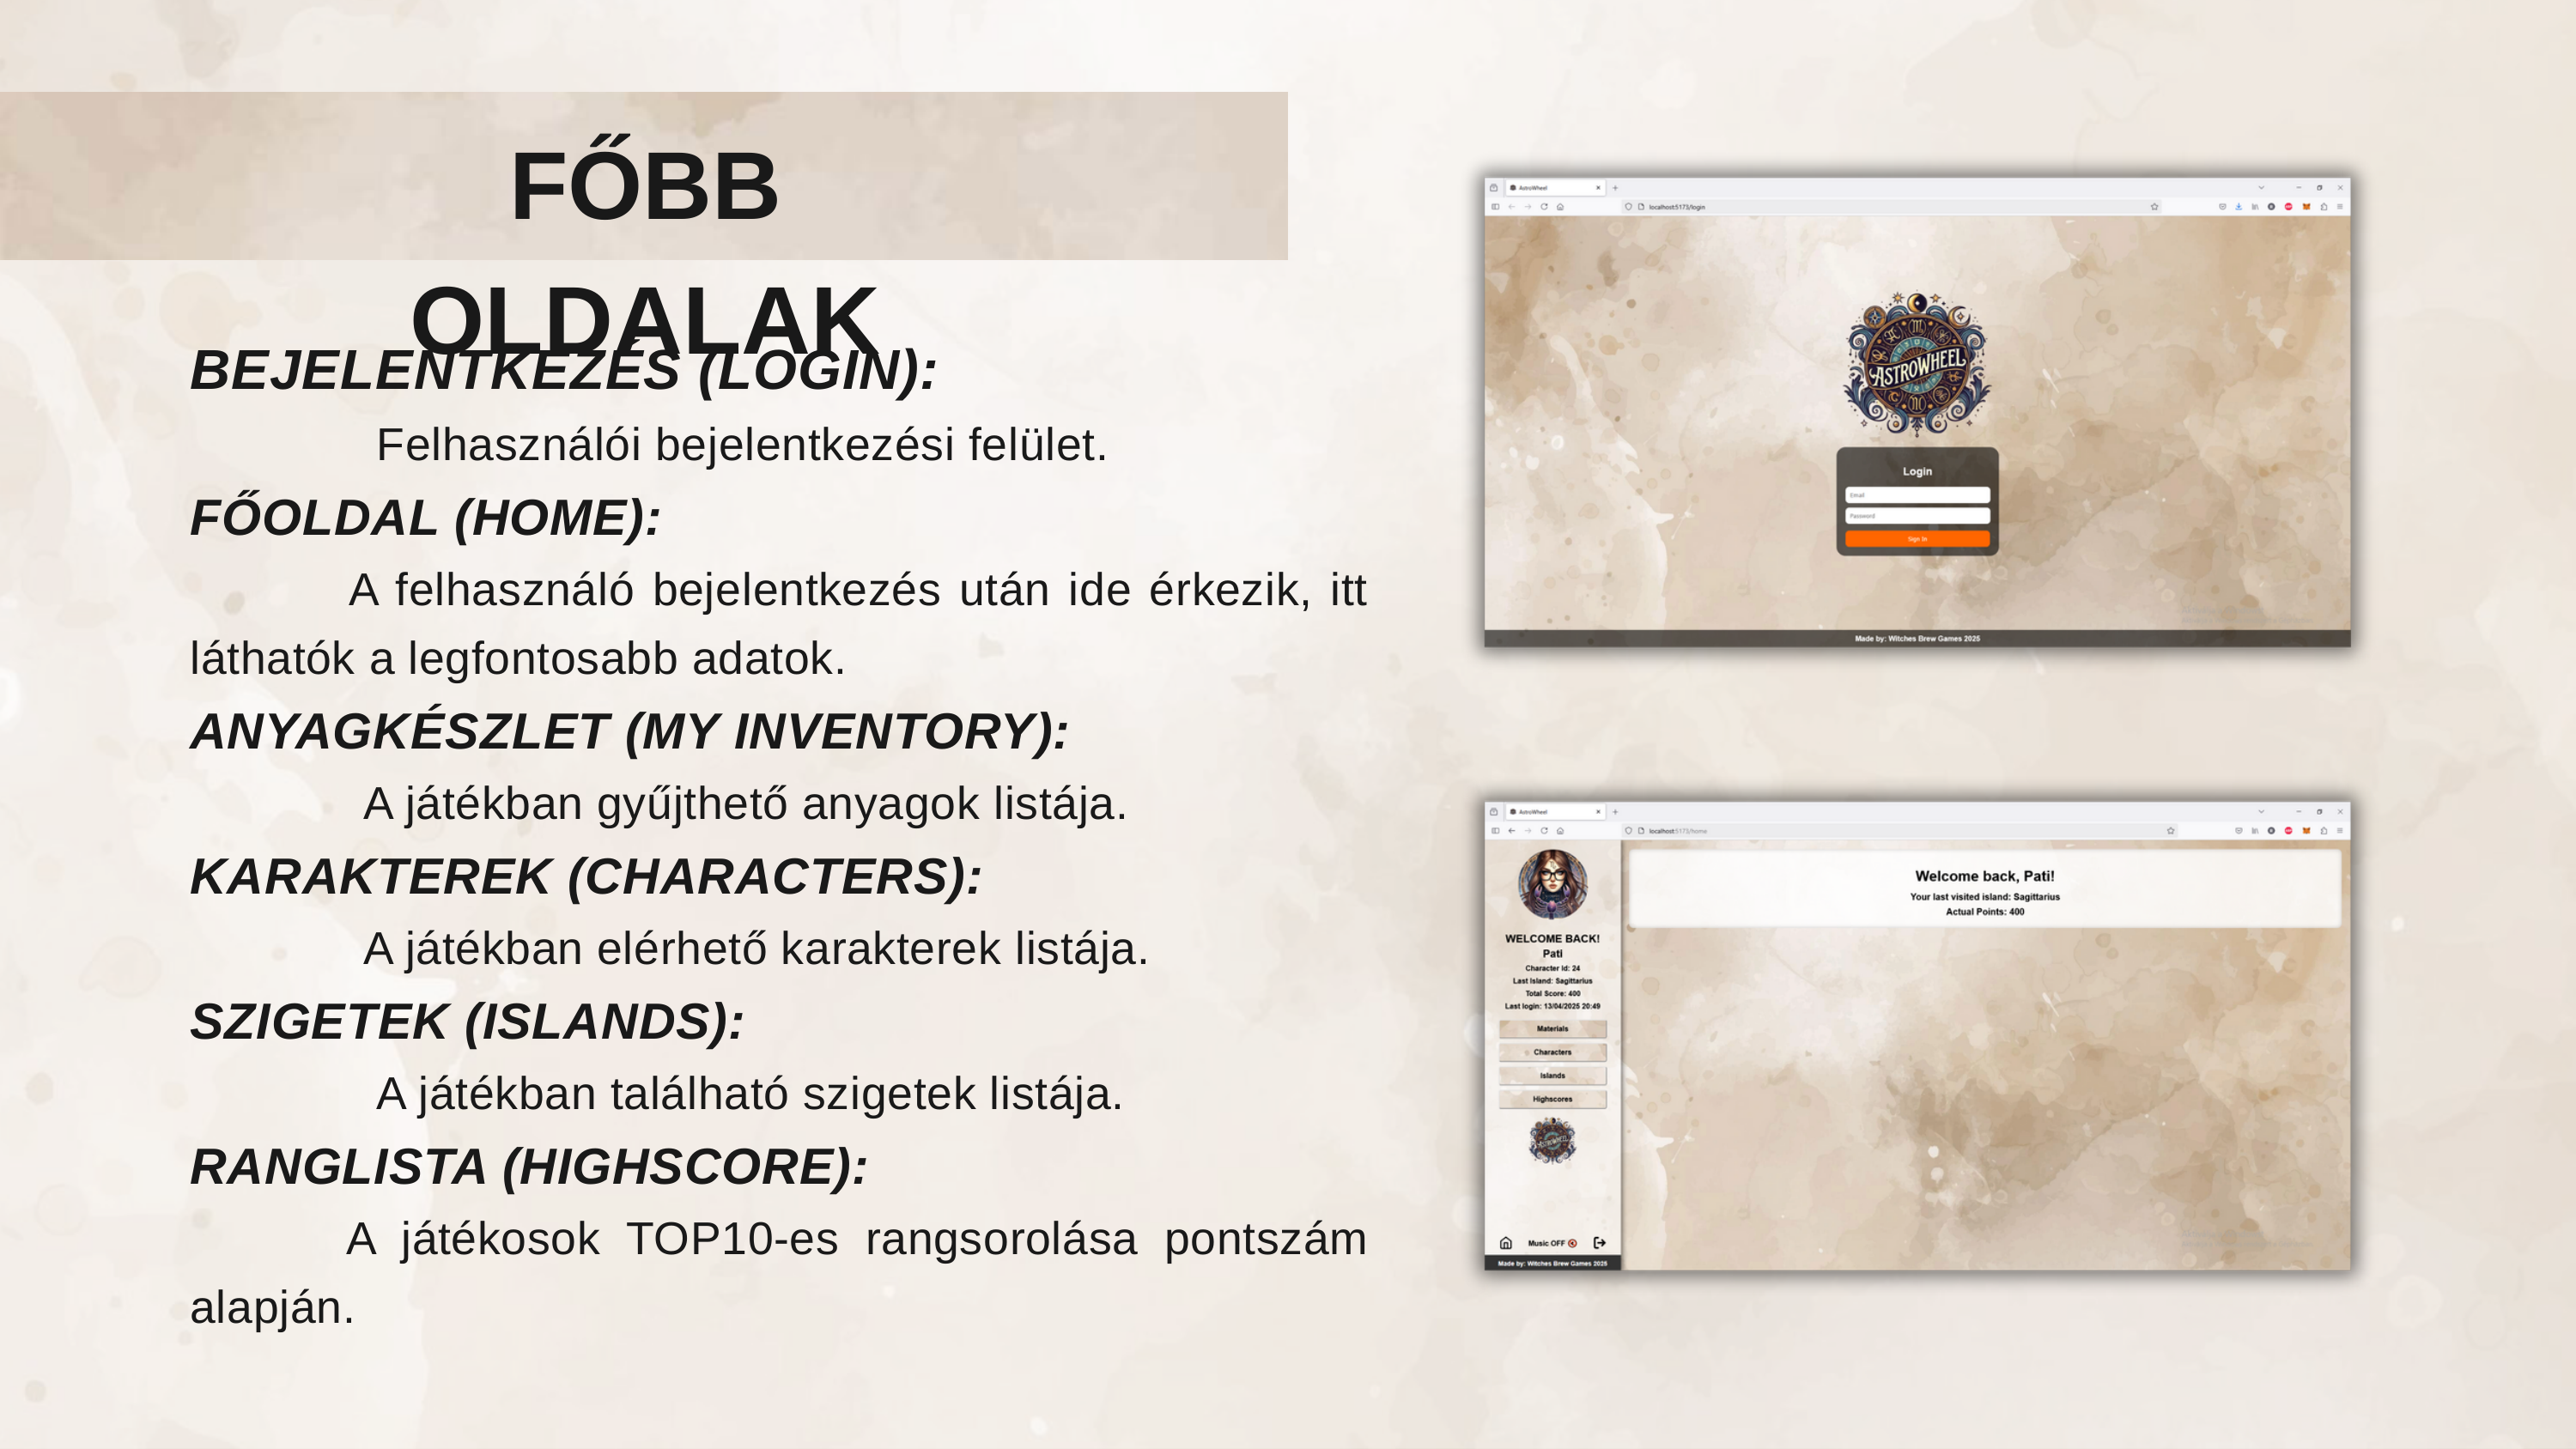

FŐBB OLDALAK

BEJELENTKEZÉS (LOGIN):
              Felhasználói bejelentkezési felület.
FŐOLDAL (HOME):
         A felhasználó bejelentkezés után ide érkezik, itt láthatók a legfontosabb adatok.
ANYAGKÉSZLET (MY INVENTORY):
             A játékban gyűjthető anyagok listája.
KARAKTEREK (CHARACTERS):
             A játékban elérhető karakterek listája.
SZIGETEK (ISLANDS):
              A játékban található szigetek listája.
RANGLISTA (HIGHSCORE):
      A játékosok TOP10-es rangsorolása pontszám alapján.